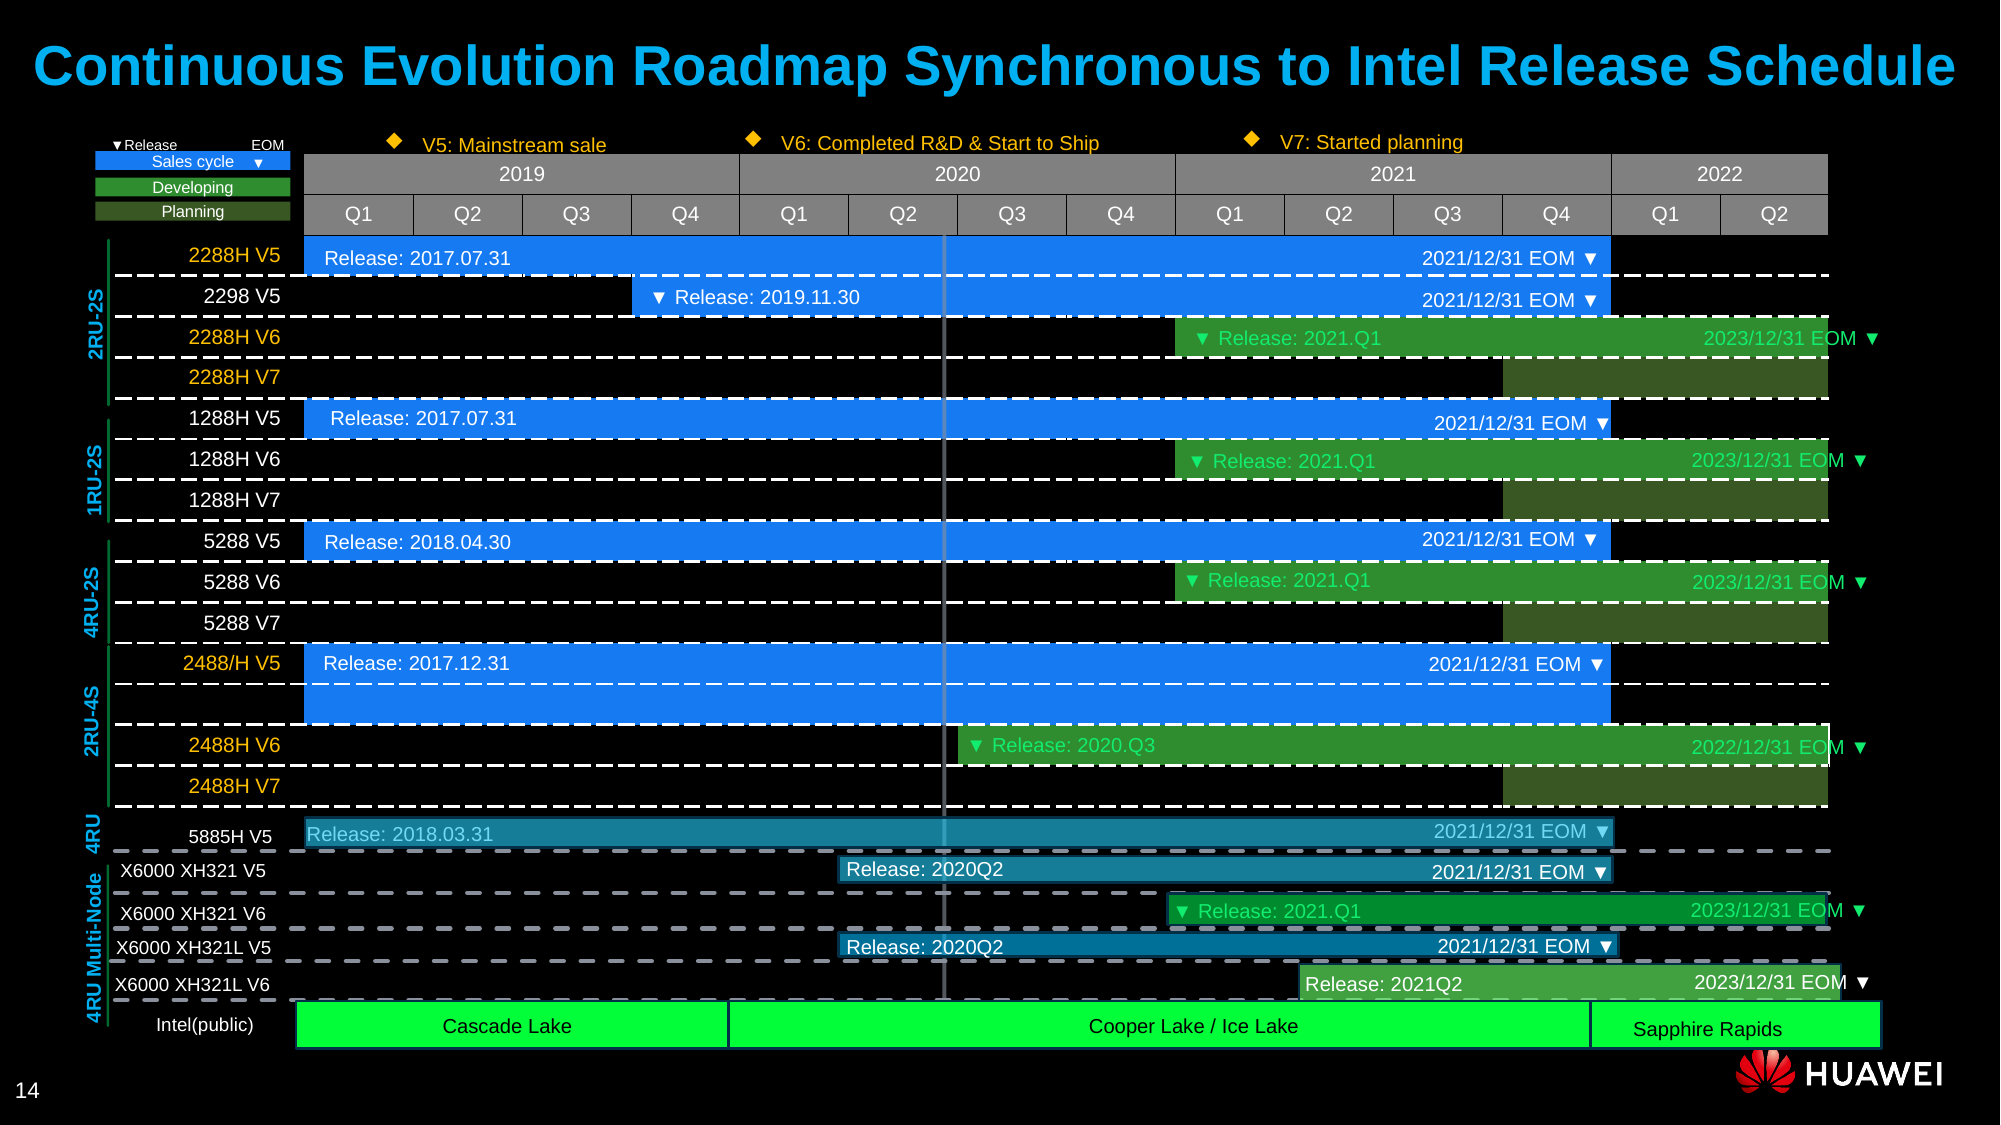

# Continuous Evolution Roadmap Synchronous to Intel Release Schedule
V7: Started planning
V6: Completed R&D & Start to Ship
V5: Mainstream sale
▼Release
EOM▼
Sales cycle
Developing
Planning
|  |  | 2019 |  |  |  |  | 2020 |  |  |  | 2021 |  |  |  | 2022 |  |
| --- | --- | --- | --- | --- | --- | --- | --- | --- | --- | --- | --- | --- | --- | --- | --- | --- |
|  |  | Q1 | Q2 | Q3 |  | Q4 | Q1 | Q2 | Q3 | Q4 | Q1 | Q2 | Q3 | Q4 | Q1 | Q2 |
| 2288H V5 |  |  |  |  |  |  |  |  |  |  |  |  |  |  |  |  |
| 2298 V5 |  |  |  |  |  |  |  |  |  |  |  |  |  |  |  |  |
| 2288H V6 |  |  |  |  |  |  |  |  |  |  |  |  |  |  |  |  |
| 2288H V7 |  |  |  |  |  |  |  |  |  |  |  |  |  |  |  |  |
| 1288H V5 |  |  |  |  |  |  |  |  |  |  |  |  |  |  |  |  |
| 1288H V6 |  |  |  |  |  |  |  |  |  |  |  |  |  |  |  |  |
| 1288H V7 |  |  |  |  |  |  |  |  |  |  |  |  |  |  |  |  |
| 5288 V5 |  |  |  |  |  |  |  |  |  |  |  |  |  |  |  |  |
| 5288 V6 |  |  |  |  |  |  |  |  |  |  |  |  |  |  |  |  |
| 5288 V7 |  |  |  |  |  |  |  |  |  |  |  |  |  |  |  |  |
| 2488/H V5 |  |  |  |  |  |  |  |  |  |  |  |  |  |  |  |  |
|  |  |  |  |  |  |  |  |  |  |  |  |  |  |  |  |  |
| 2488H V6 |  |  |  |  |  |  |  |  |  |  |  |  |  |  |  |  |
| 2488H V7 |  |  |  |  |  |  |  |  |  |  |  |  |  |  |  |  |
Release: 2017.07.31
2021/12/31 EOM ▼
▼ Release: 2019.11.30
2021/12/31 EOM ▼
2RU-2S
▼ Release: 2021.Q1
2023/12/31 EOM ▼
Release: 2017.07.31
2021/12/31 EOM ▼
▼ Release: 2021.Q1
2023/12/31 EOM ▼
1RU-2S
2021/12/31 EOM ▼
Release: 2018.04.30
▼ Release: 2021.Q1
2023/12/31 EOM ▼
4RU-2S
Release: 2017.12.31
2021/12/31 EOM ▼
2RU-4S
▼ Release: 2020.Q3
2022/12/31 EOM ▼
2021/12/31 EOM ▼
Release: 2018.03.31
5885H V5

4RU
Release: 2020Q2
X6000 XH321 V5
2021/12/31 EOM ▼

▼ Release: 2021.Q1
2023/12/31 EOM ▼

X6000 XH321 V6
Release: 2020Q2
2021/12/31 EOM ▼
X6000 XH321L V5
4RU Multi-Node

2023/12/31 EOM ▼

Release: 2021Q2
X6000 XH321L V6

Intel(public)
Cascade Lake
Cooper Lake / Ice Lake
Sapphire Rapids